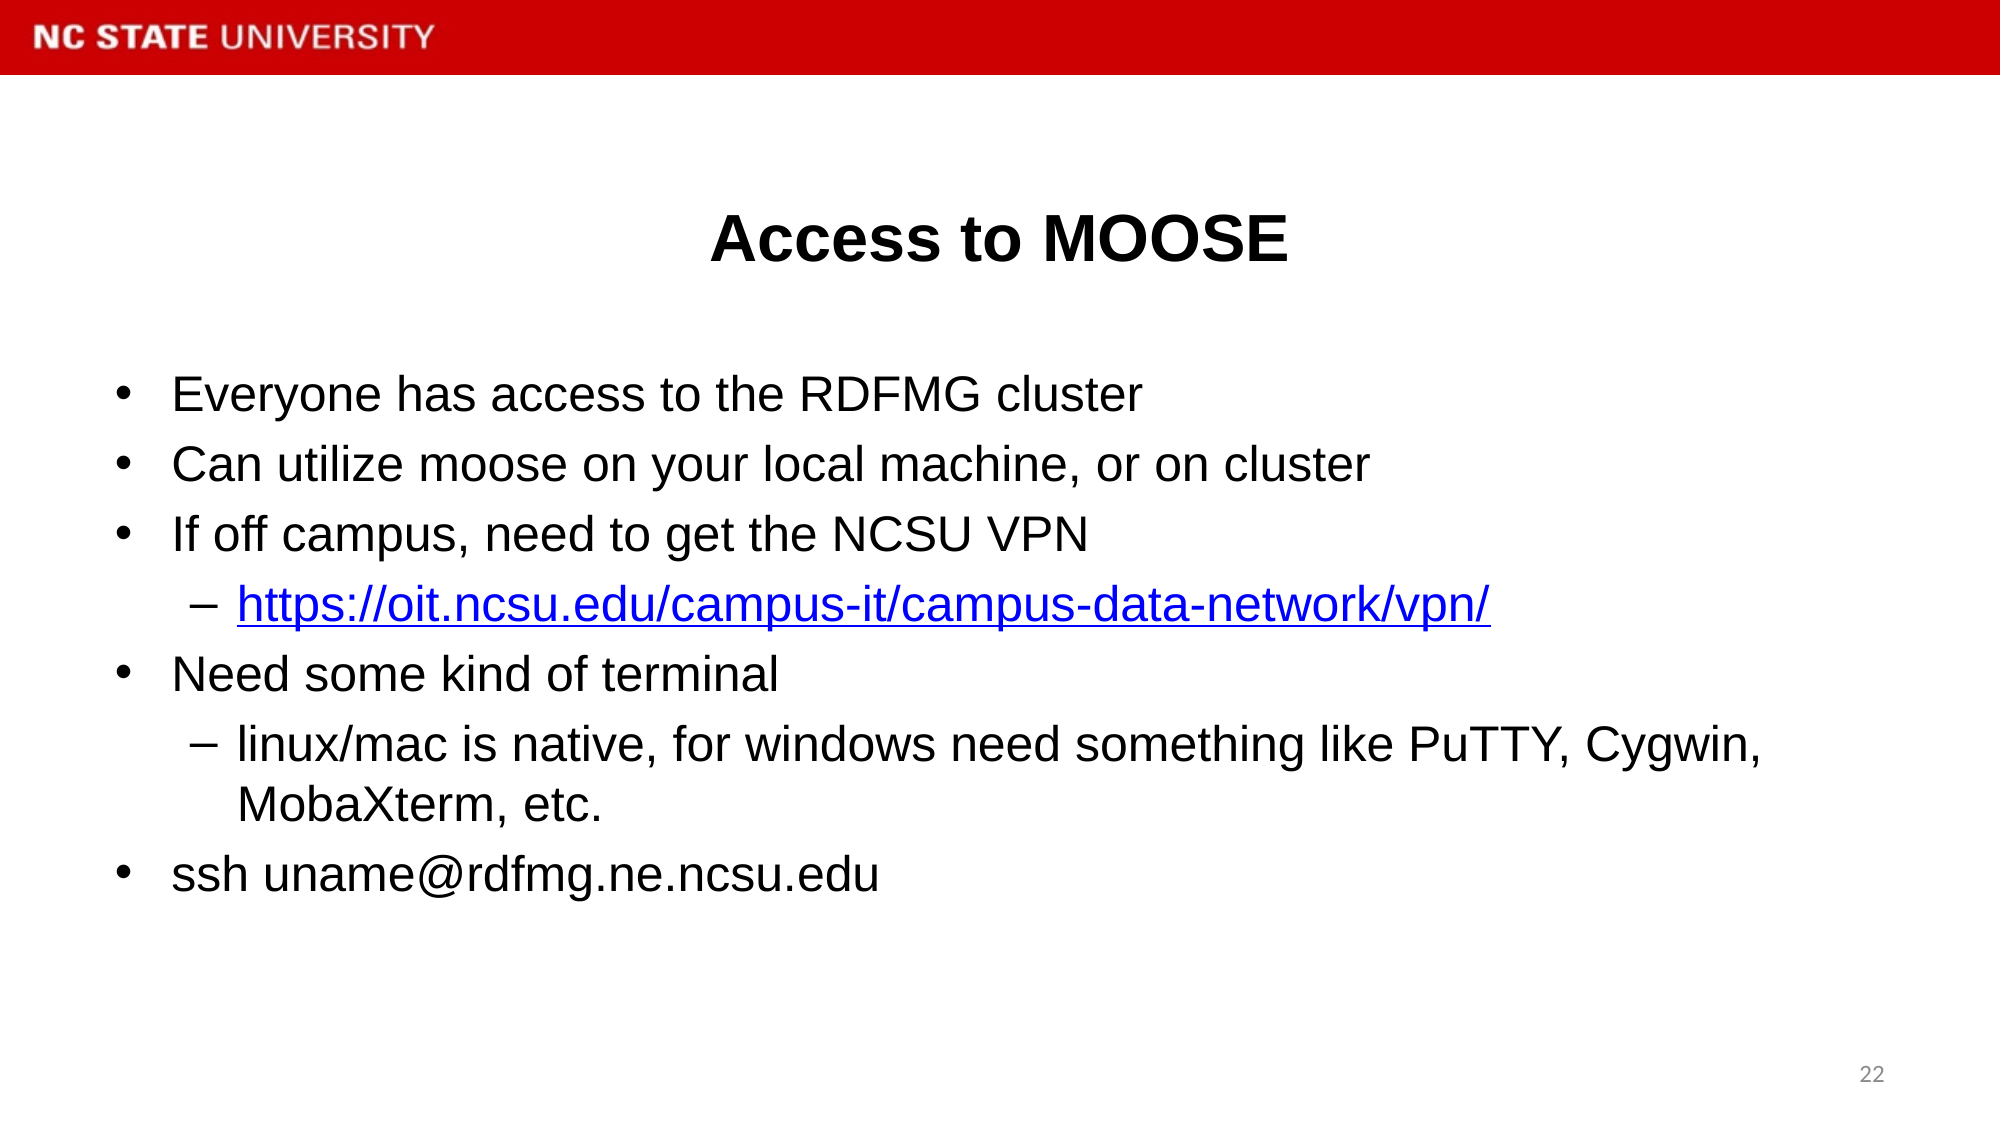

# Access to MOOSE
Everyone has access to the RDFMG cluster
Can utilize moose on your local machine, or on cluster
If off campus, need to get the NCSU VPN
https://oit.ncsu.edu/campus-it/campus-data-network/vpn/
Need some kind of terminal
linux/mac is native, for windows need something like PuTTY, Cygwin, MobaXterm, etc.
ssh uname@rdfmg.ne.ncsu.edu
22